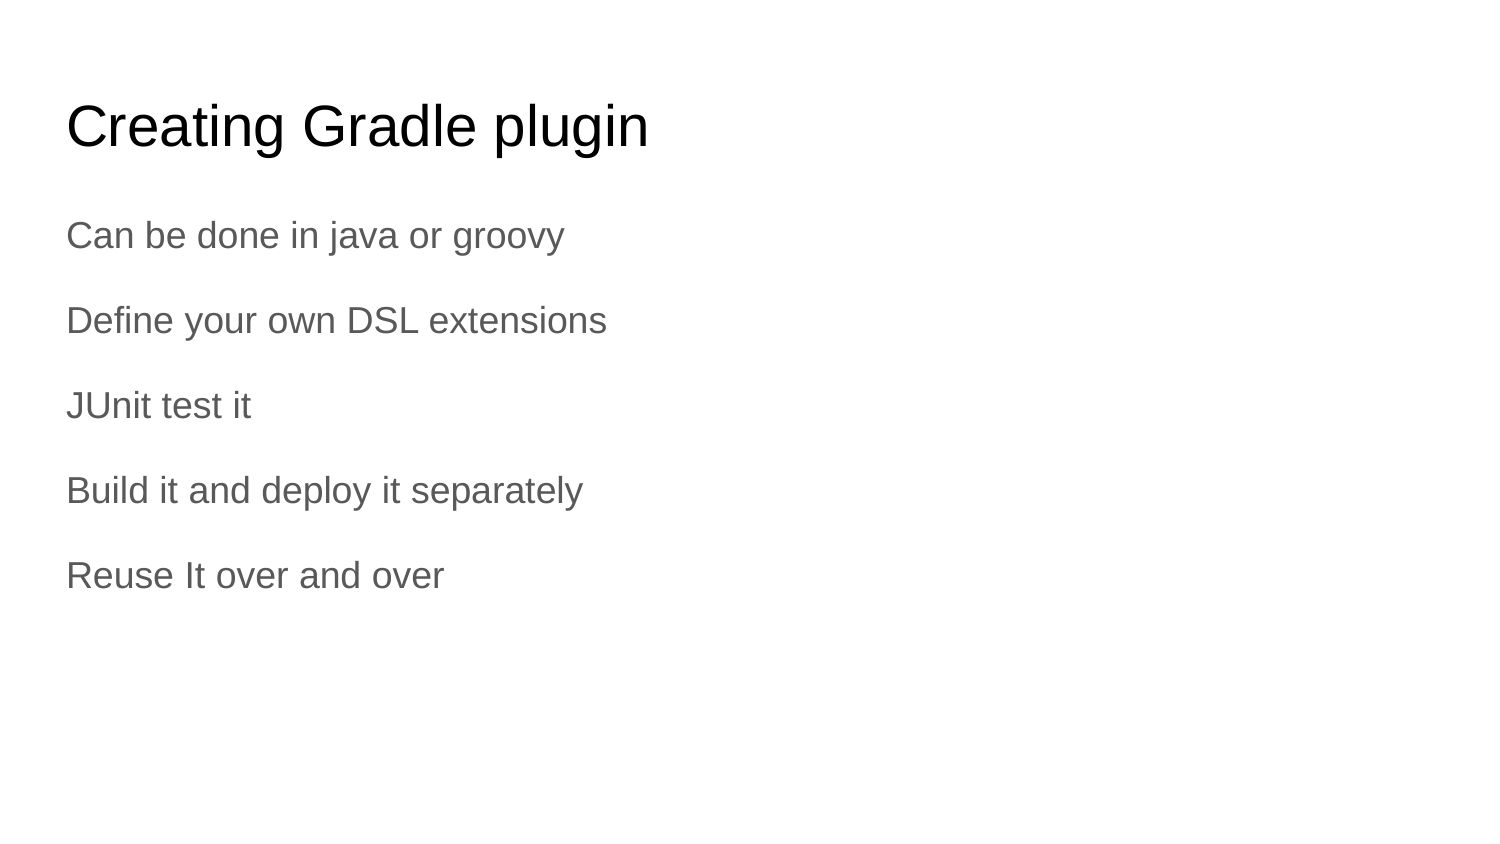

# Creating Gradle plugin
Can be done in java or groovy
Define your own DSL extensions
JUnit test it
Build it and deploy it separately
Reuse It over and over